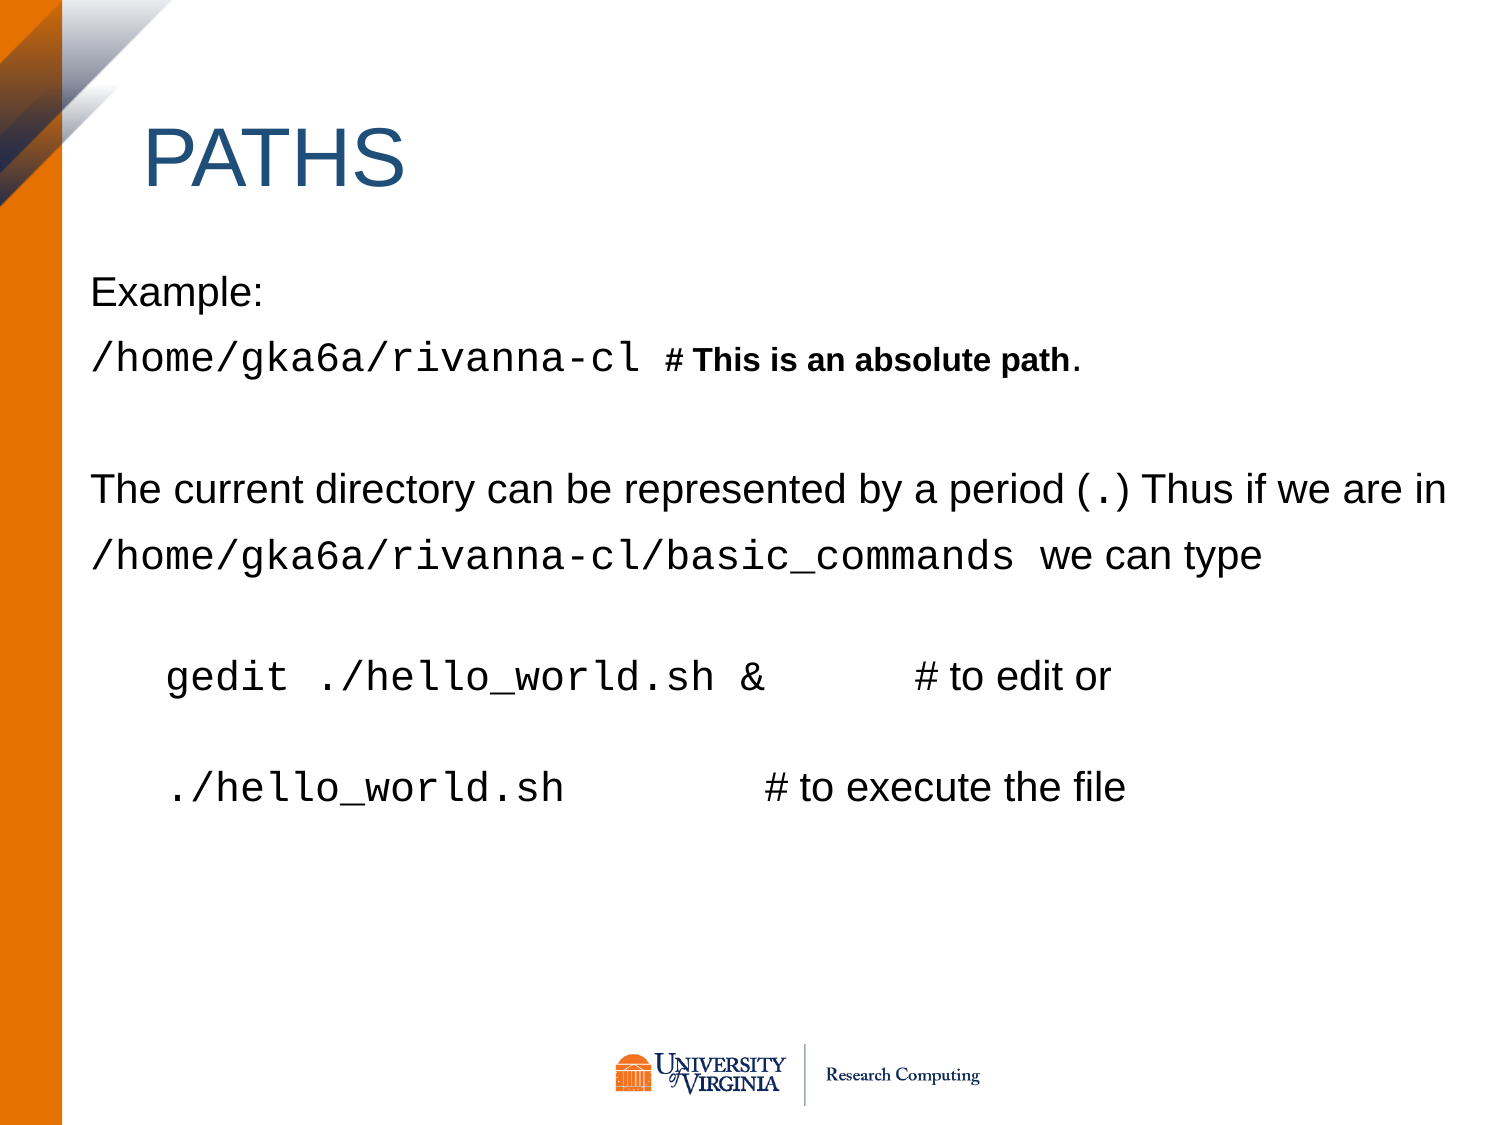

# Paths
Example:
/home/gka6a/rivanna-cl # This is an absolute path.

The current directory can be represented by a period (.) Thus if we are in
/home/gka6a/rivanna-cl/basic_commands we can type

gedit ./hello_world.sh &	# to edit or

./hello_world.sh		# to execute the file